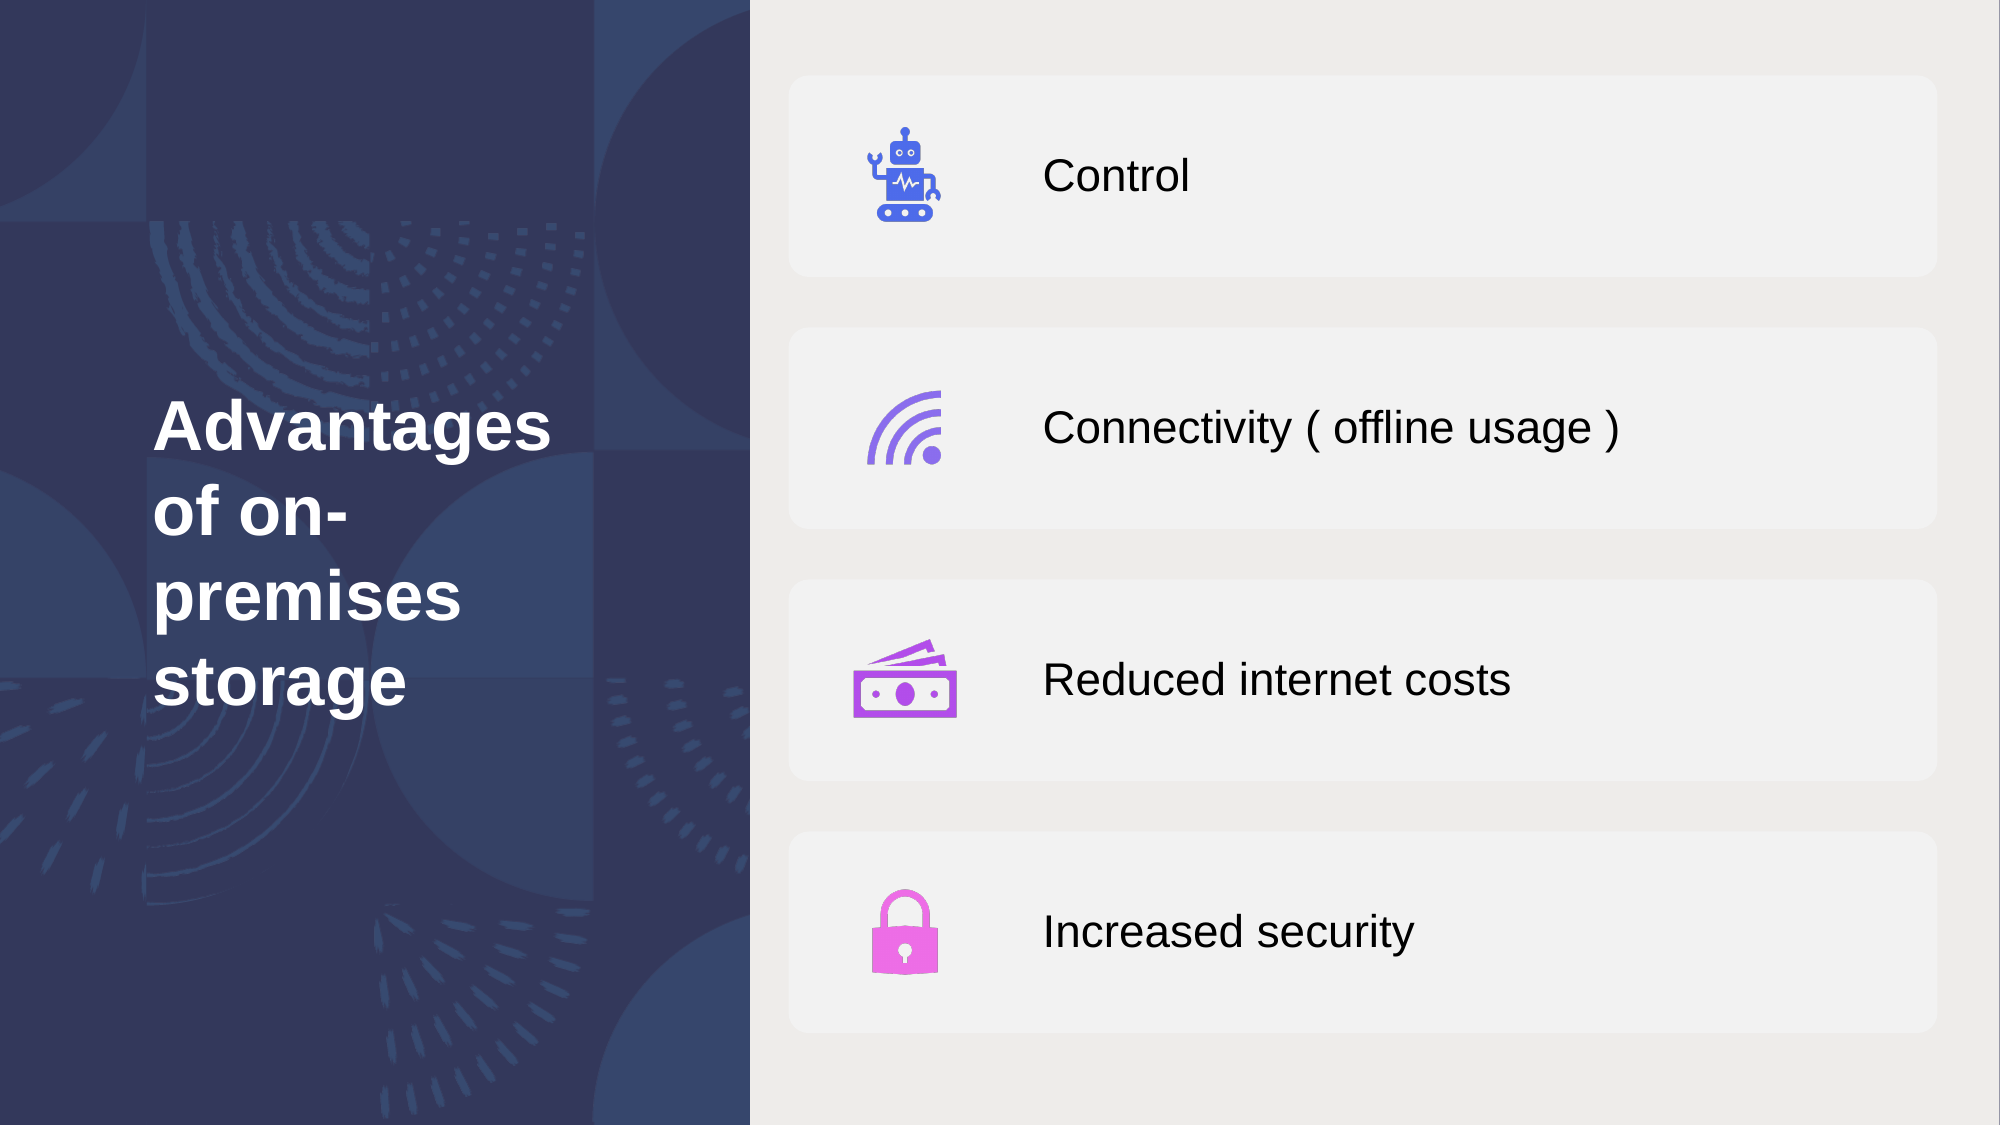

Control
Connectivity ( offline usage )
Reduced internet costs
Increased security
# Advantages of on-premises storage